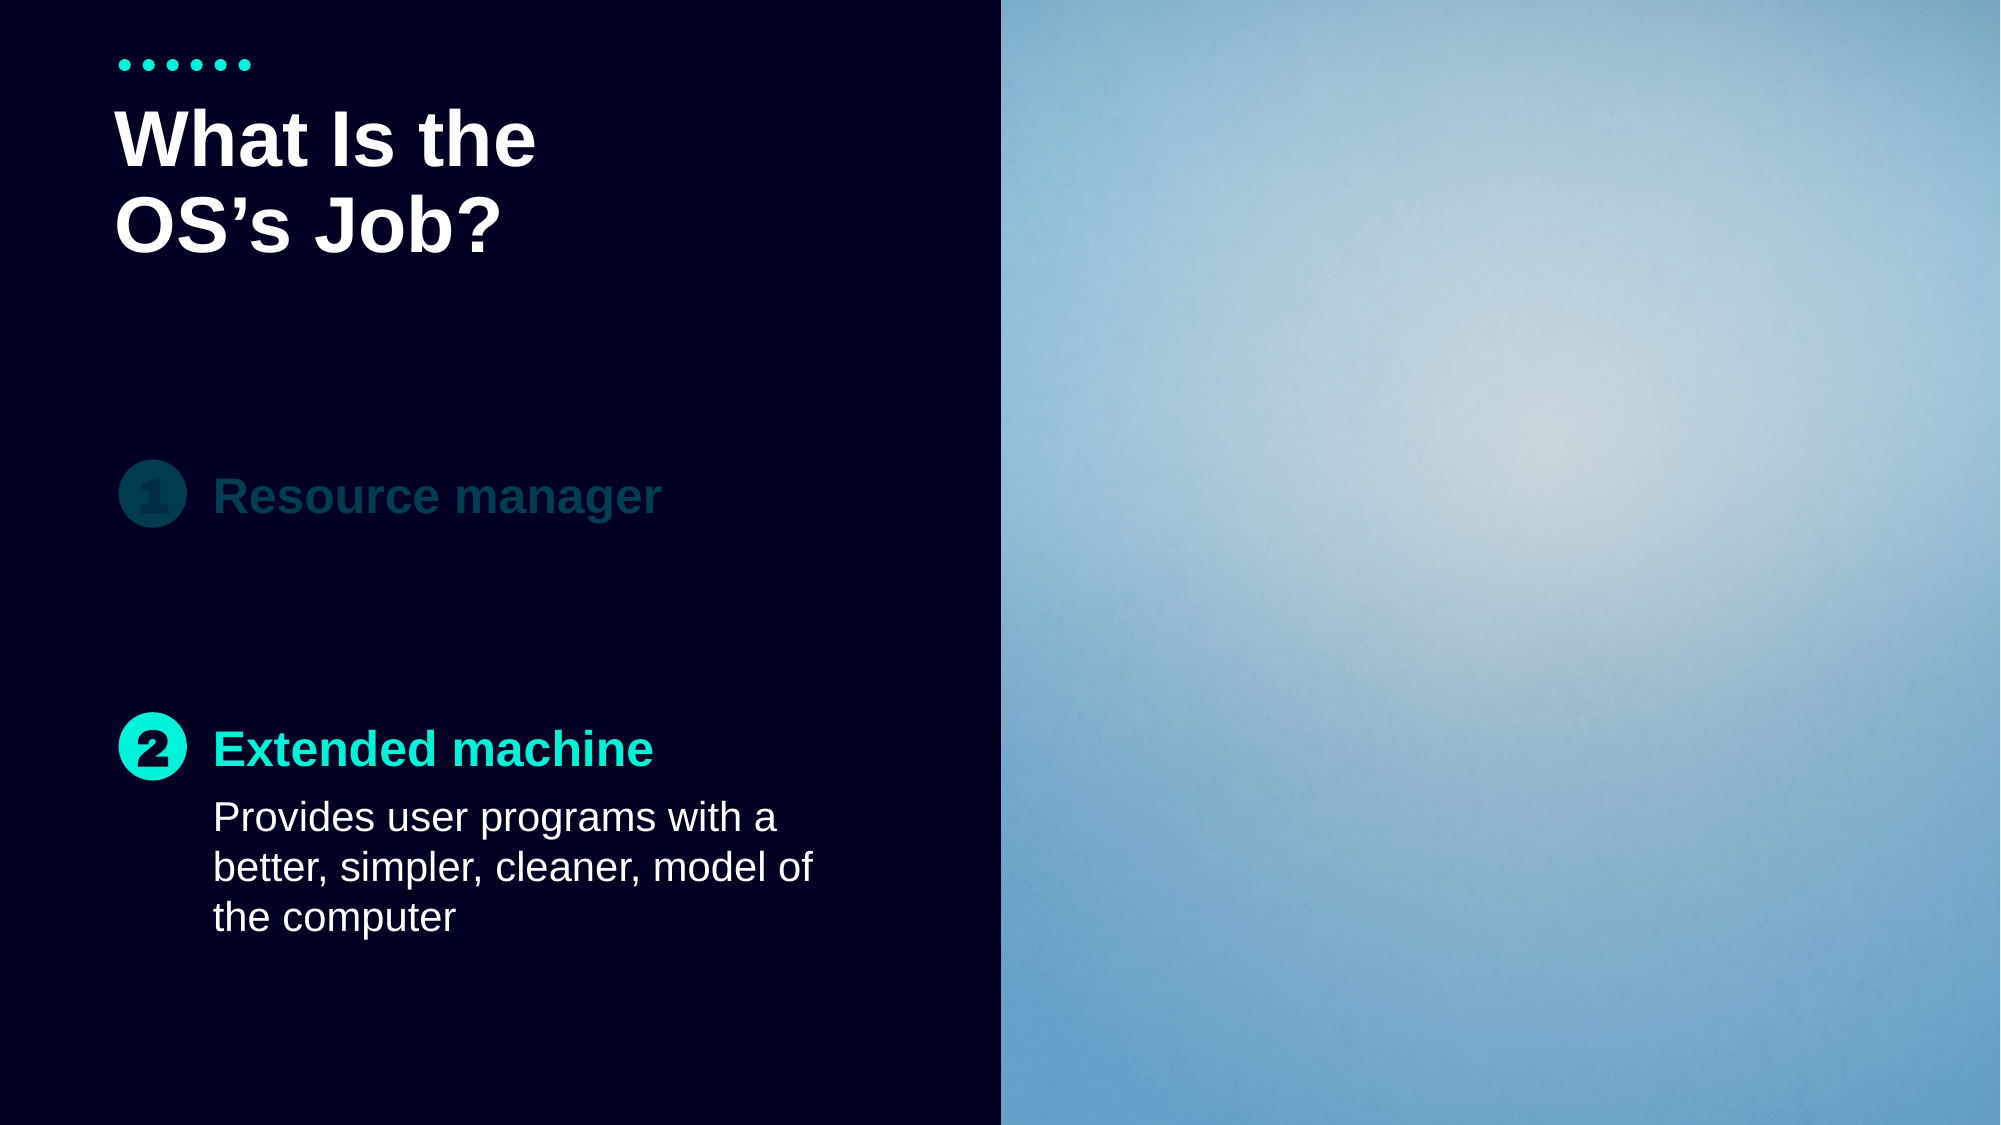

# What Is the OS’s Job?
1

Resource manager
2

Extended machine
Provides user programs with a better, simpler, cleaner, model of the computer